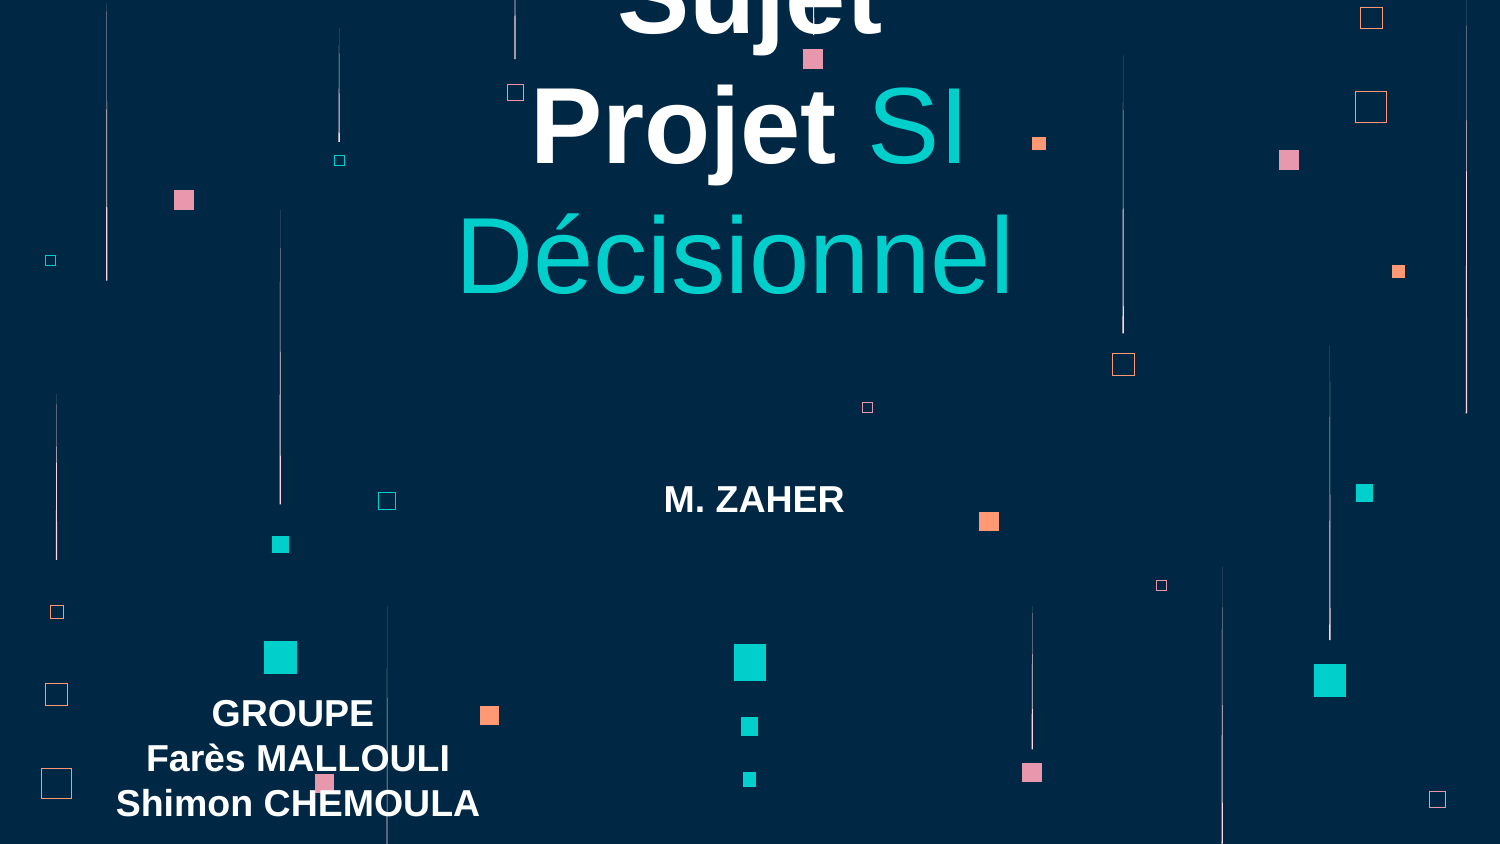

# Sujet Projet SI Décisionnel

M. ZAHER

GROUPE
Farès MALLOULI
Shimon CHEMOULA